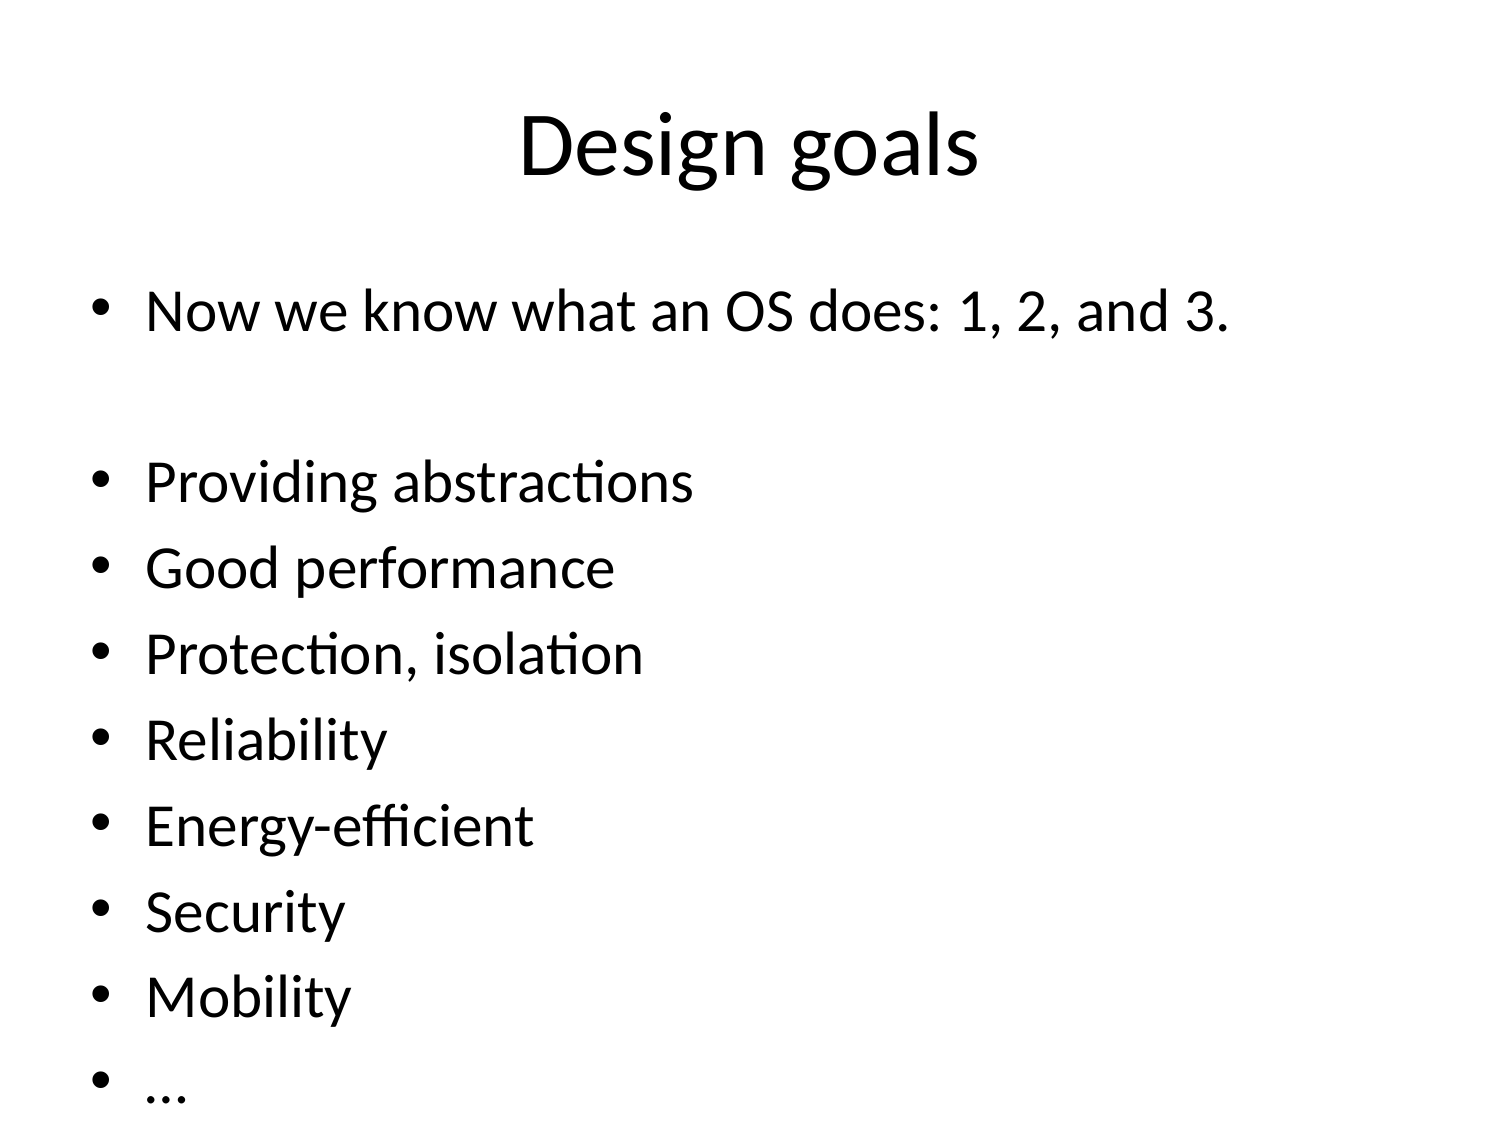

# Design goals
Now we know what an OS does: 1, 2, and 3.

Providing abstractions
Good performance
Protection, isolation
Reliability
Energy-efficient
Security
Mobility
…